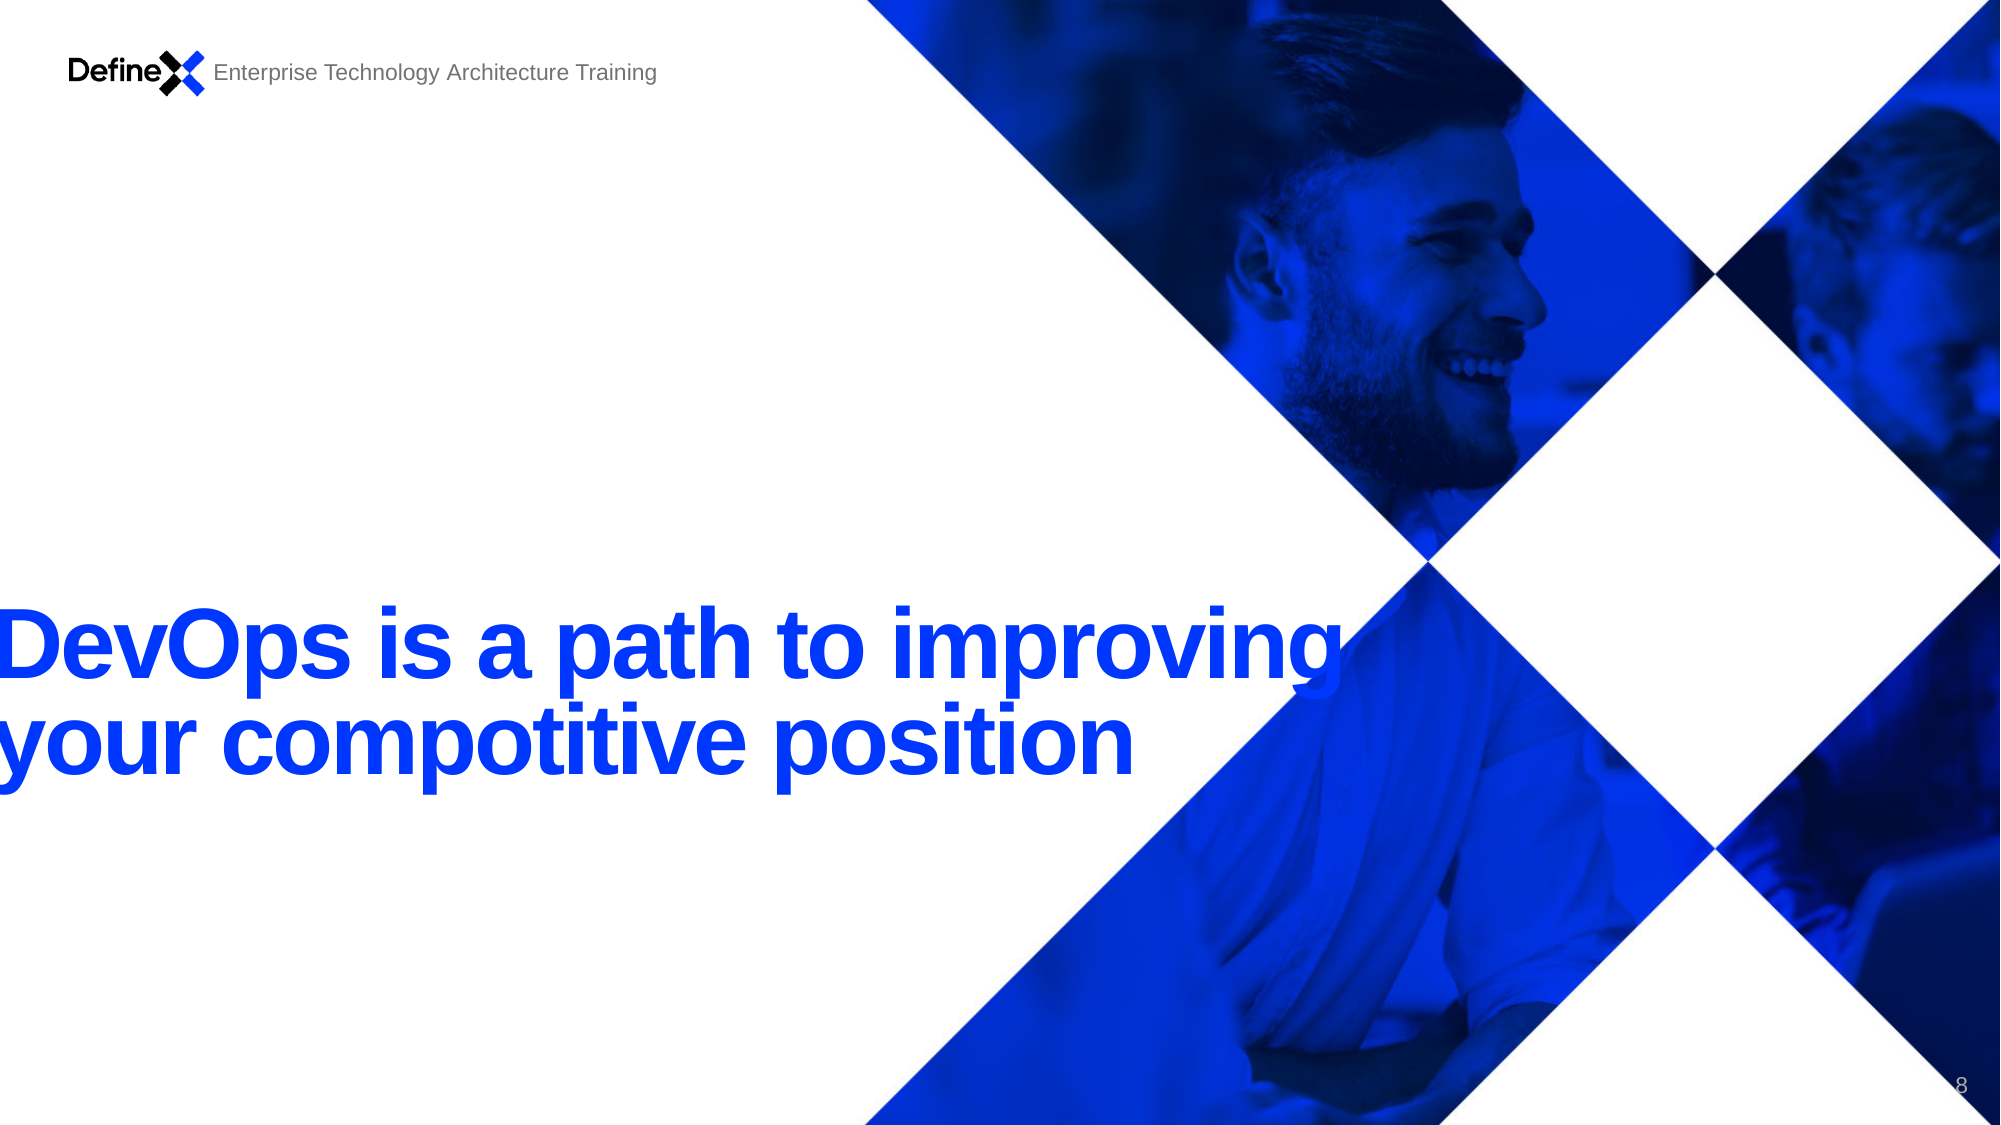

DevOps is a path to improving
your compotitive position